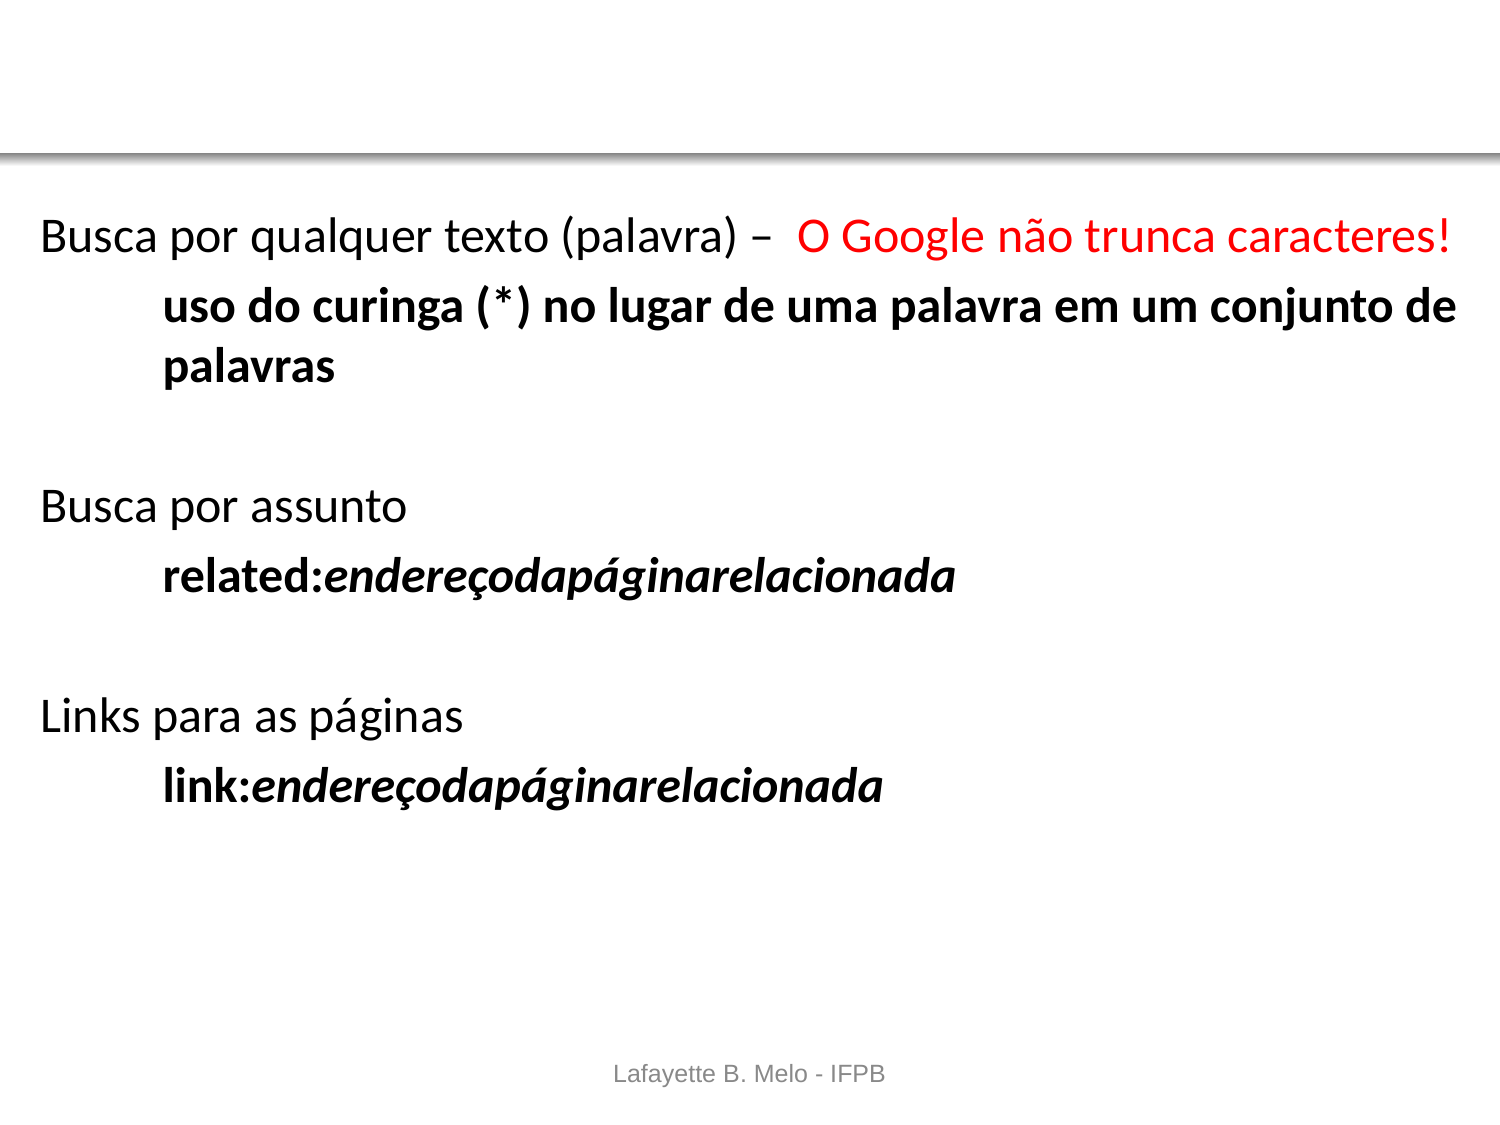

Busca por qualquer texto (palavra) –  O Google não trunca caracteres!
	uso do curinga (*) no lugar de uma palavra em um conjunto de palavras

Busca por assunto
	related:endereçodapáginarelacionada

Links para as páginas
	link:endereçodapáginarelacionada

Lafayette B. Melo - IFPB